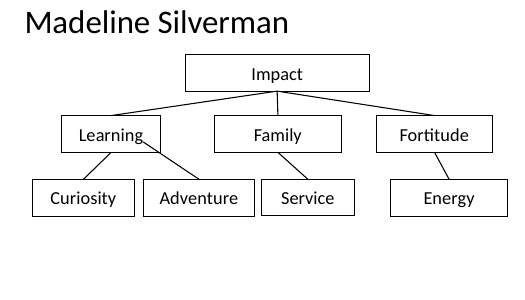

# Madeline Silverman
Impact
Learning
Fortitude
Curiosity
Energy
Family
Service
Adventure